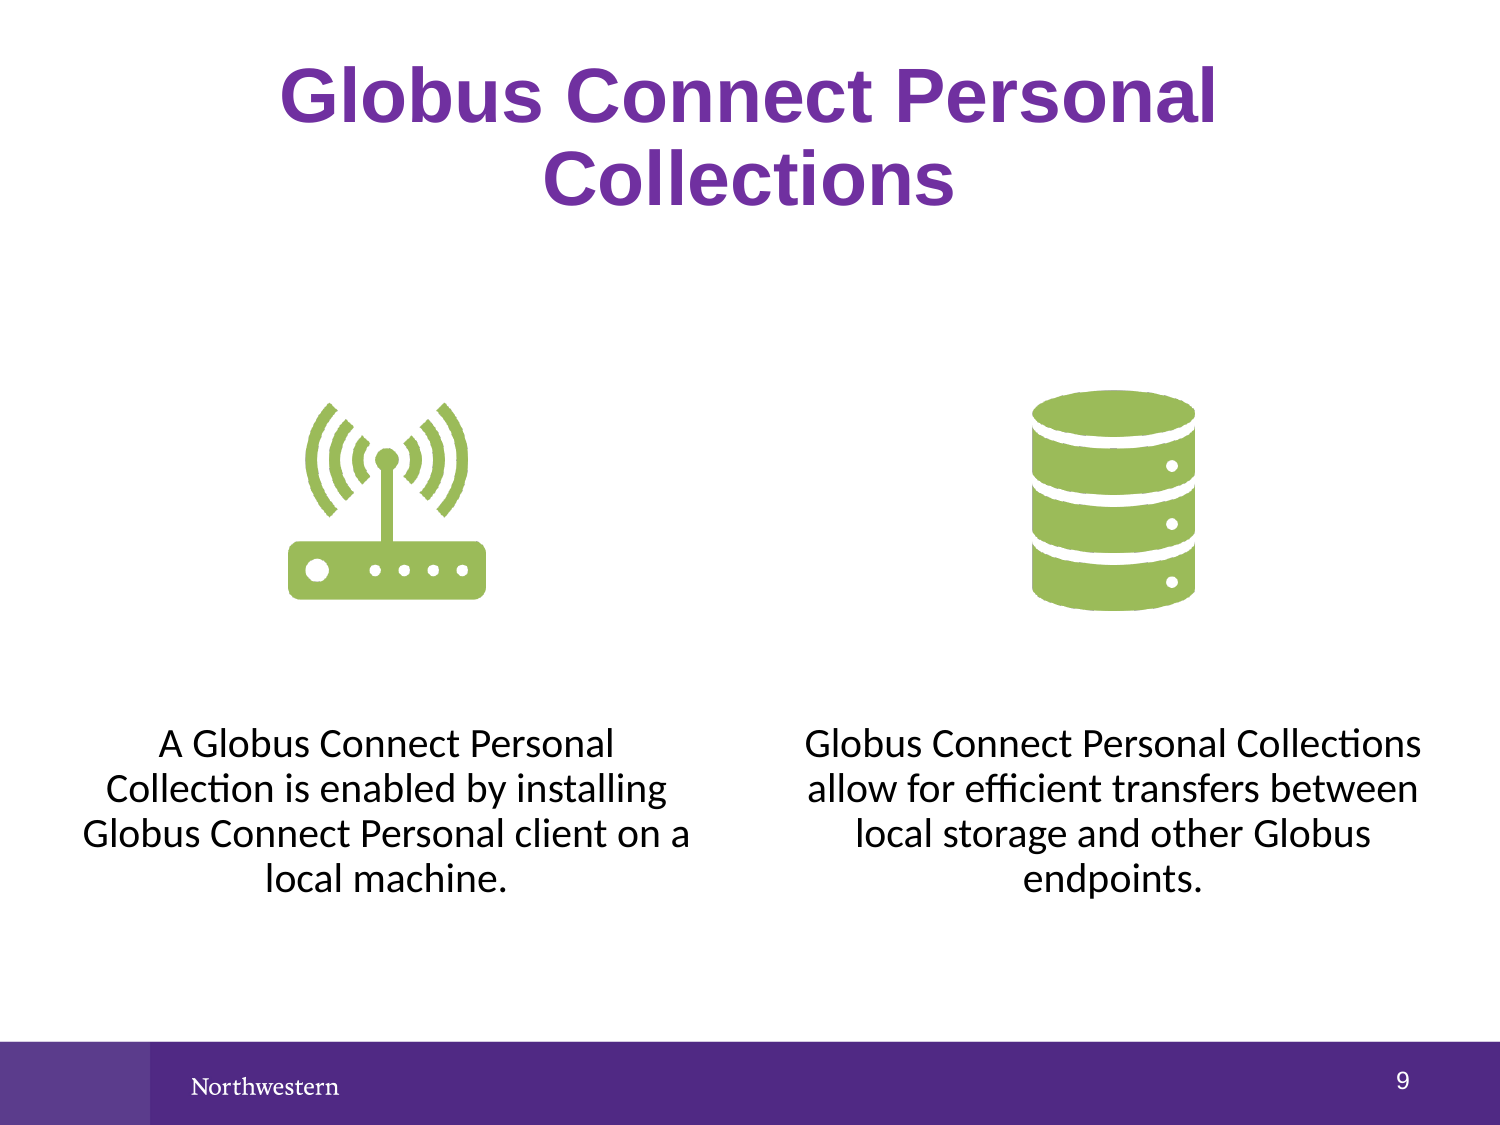

# Globus Connect Personal Collections
A Globus Connect Personal Collection is enabled by installing Globus Connect Personal client on a local machine.
Globus Connect Personal Collections allow for efficient transfers between local storage and other Globus endpoints.
9